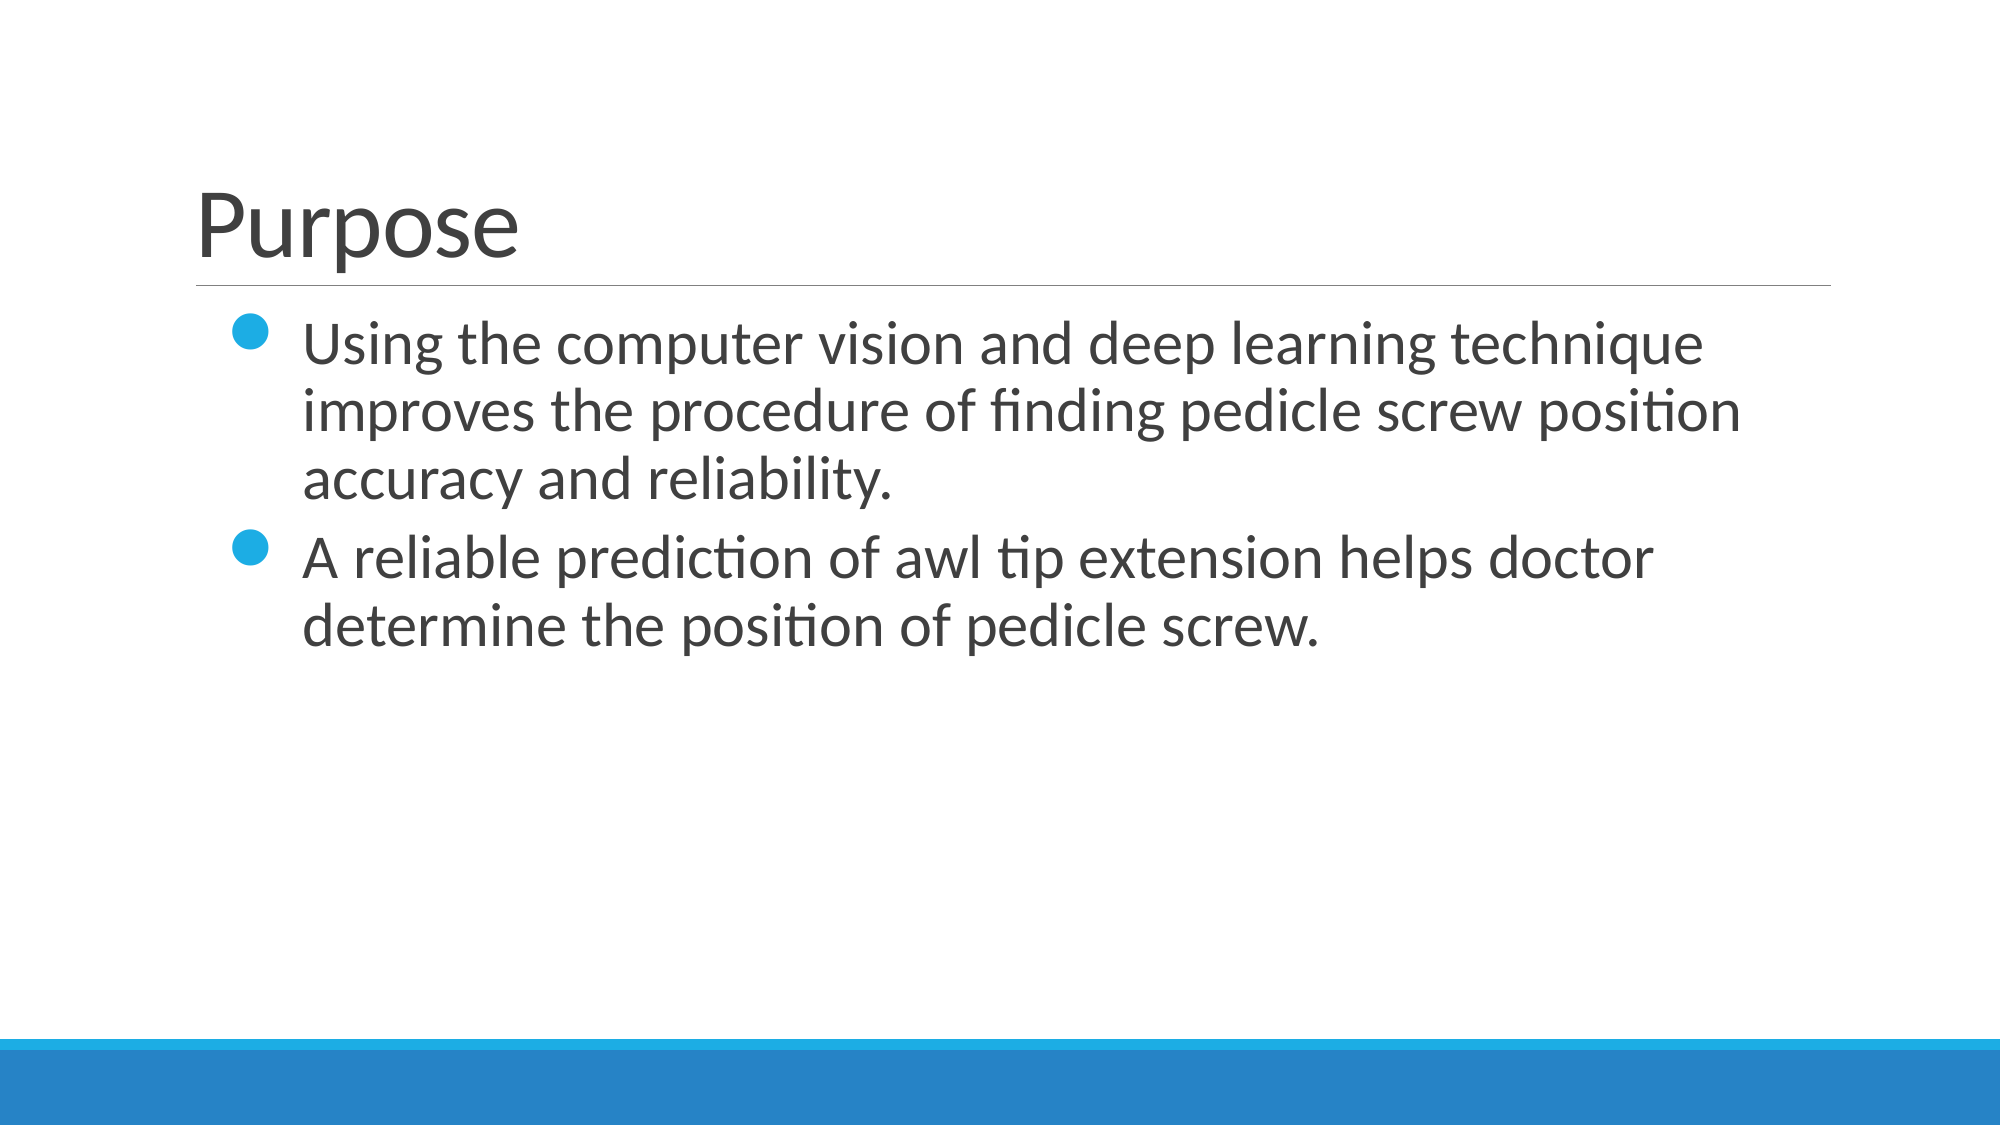

# Purpose
Using the computer vision and deep learning technique improves the procedure of finding pedicle screw position accuracy and reliability.
A reliable prediction of awl tip extension helps doctor determine the position of pedicle screw.